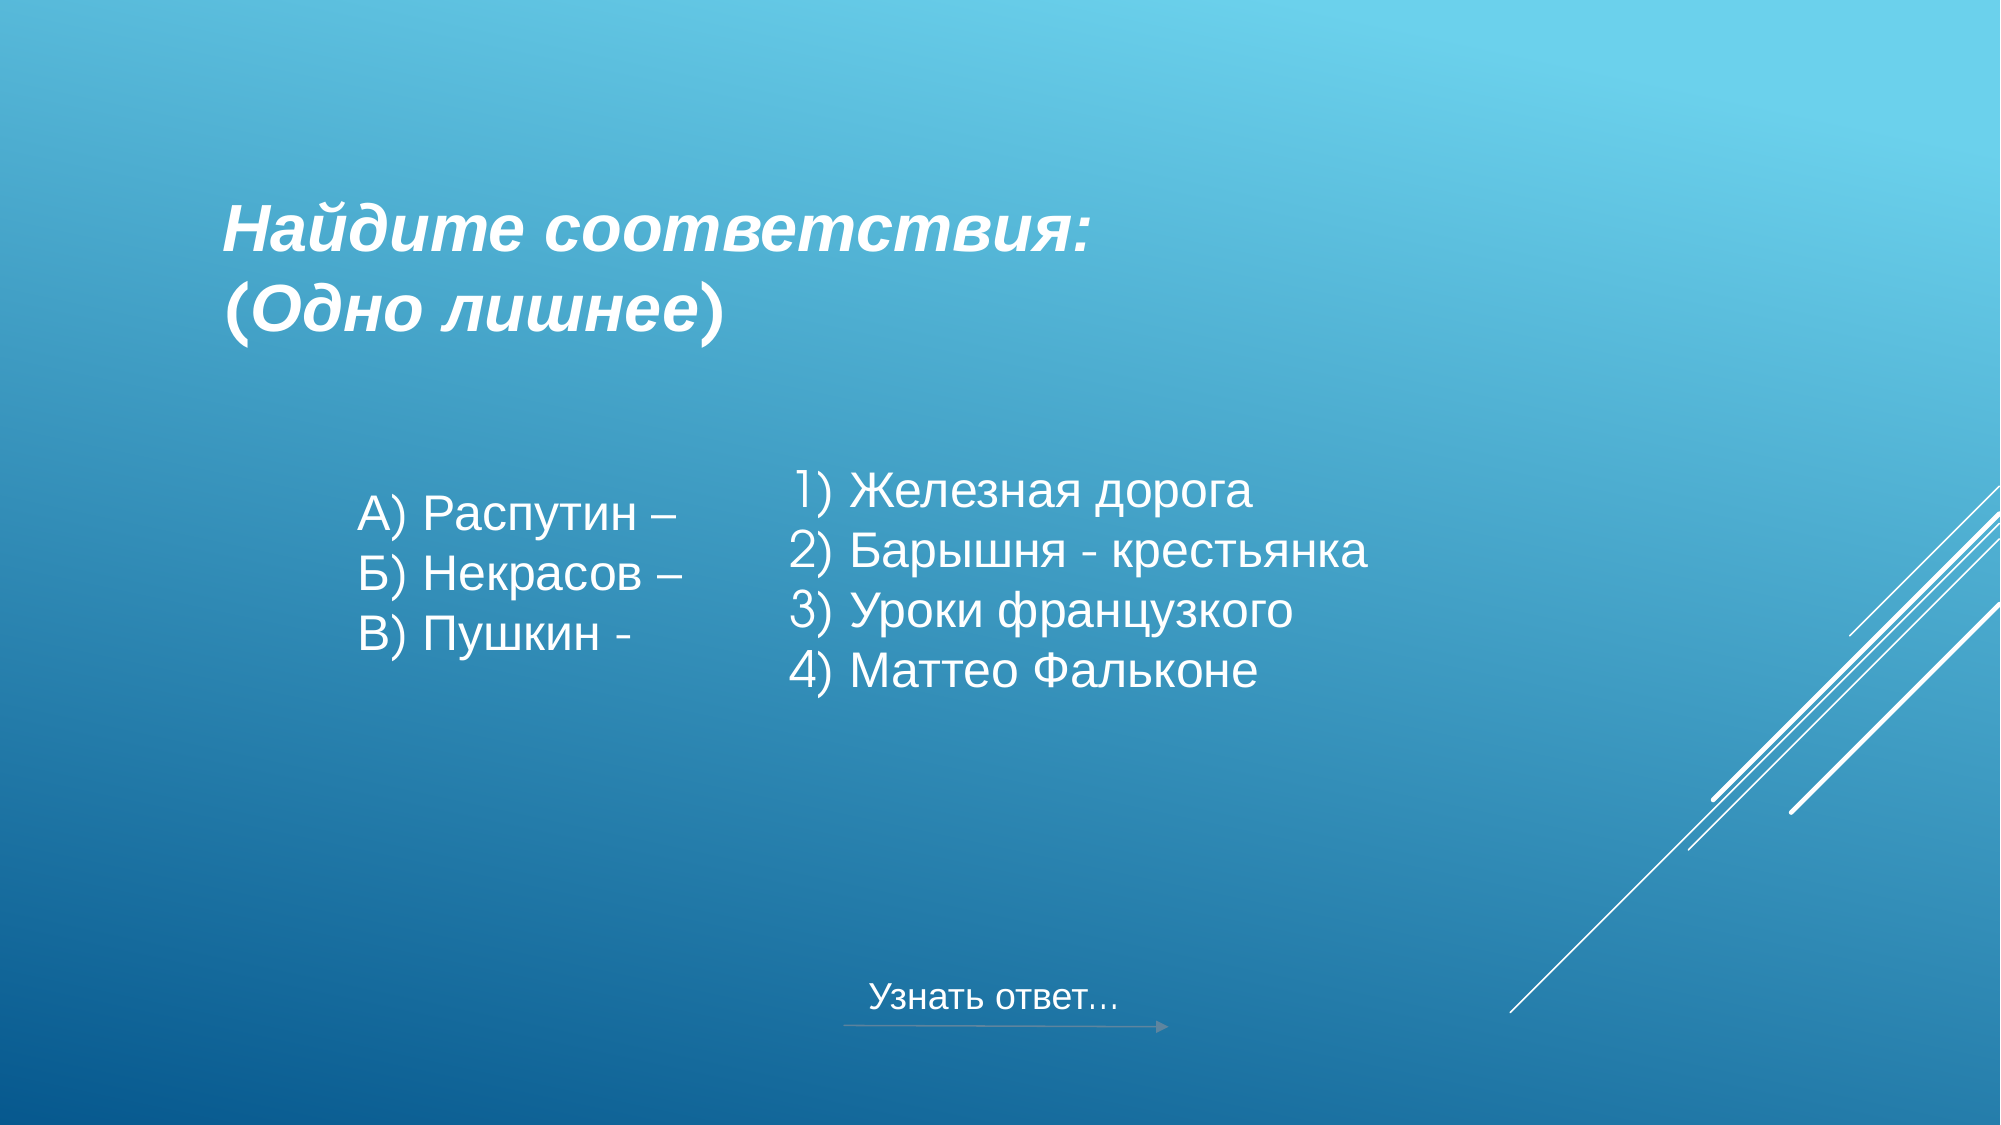

Найдите соответствия:
(Одно лишнее)
1) Железная дорога
2) Барышня - крестьянка
3) Уроки французкого
4) Маттео Фальконе
А) Распутин –
Б) Некрасов –
В) Пушкин -
Узнать ответ…